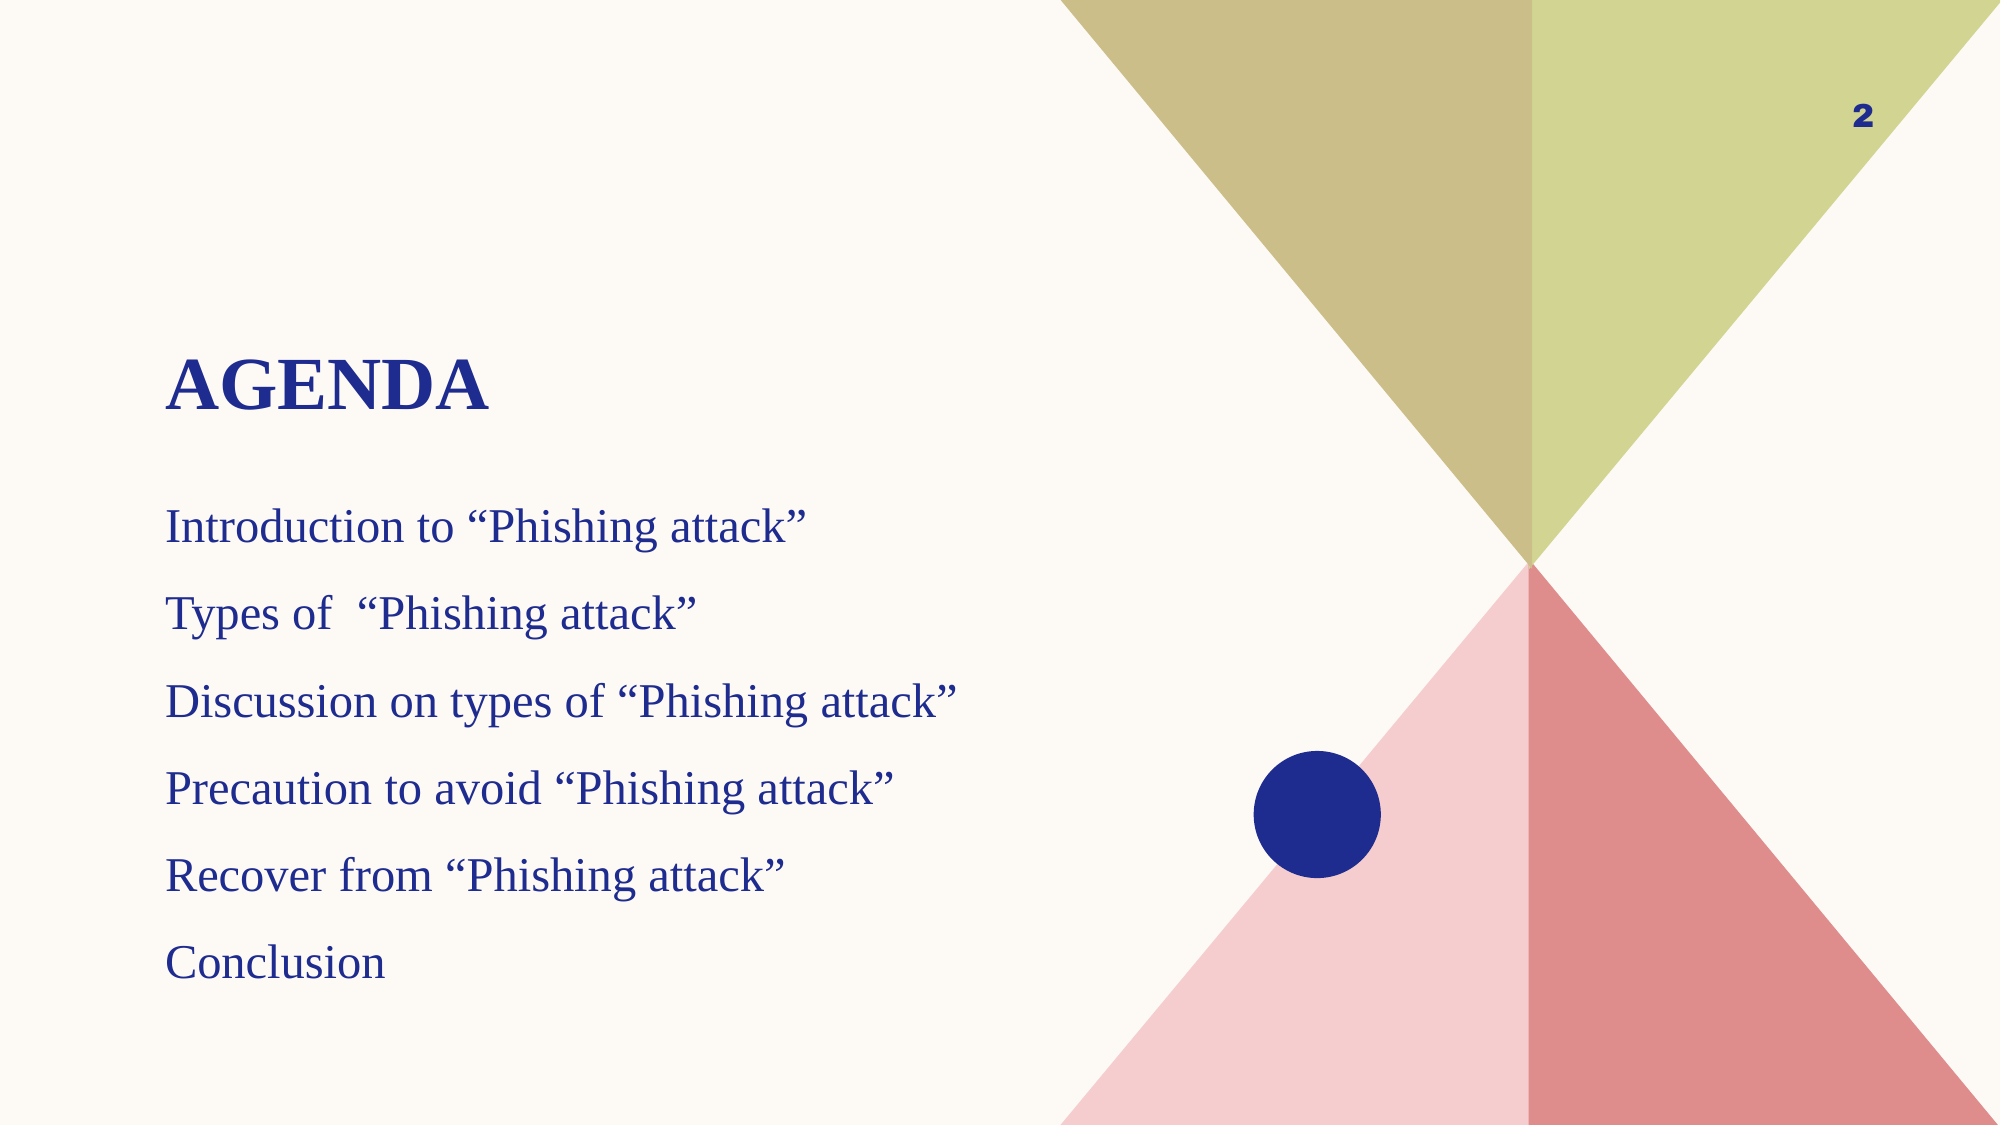

2
# AGENDA
Introduction to “Phishing attack”
Types of  “Phishing attack”
Discussion on types of “Phishing attack”
Precaution to avoid “Phishing attack”
Recover from “Phishing attack”
Conclusion